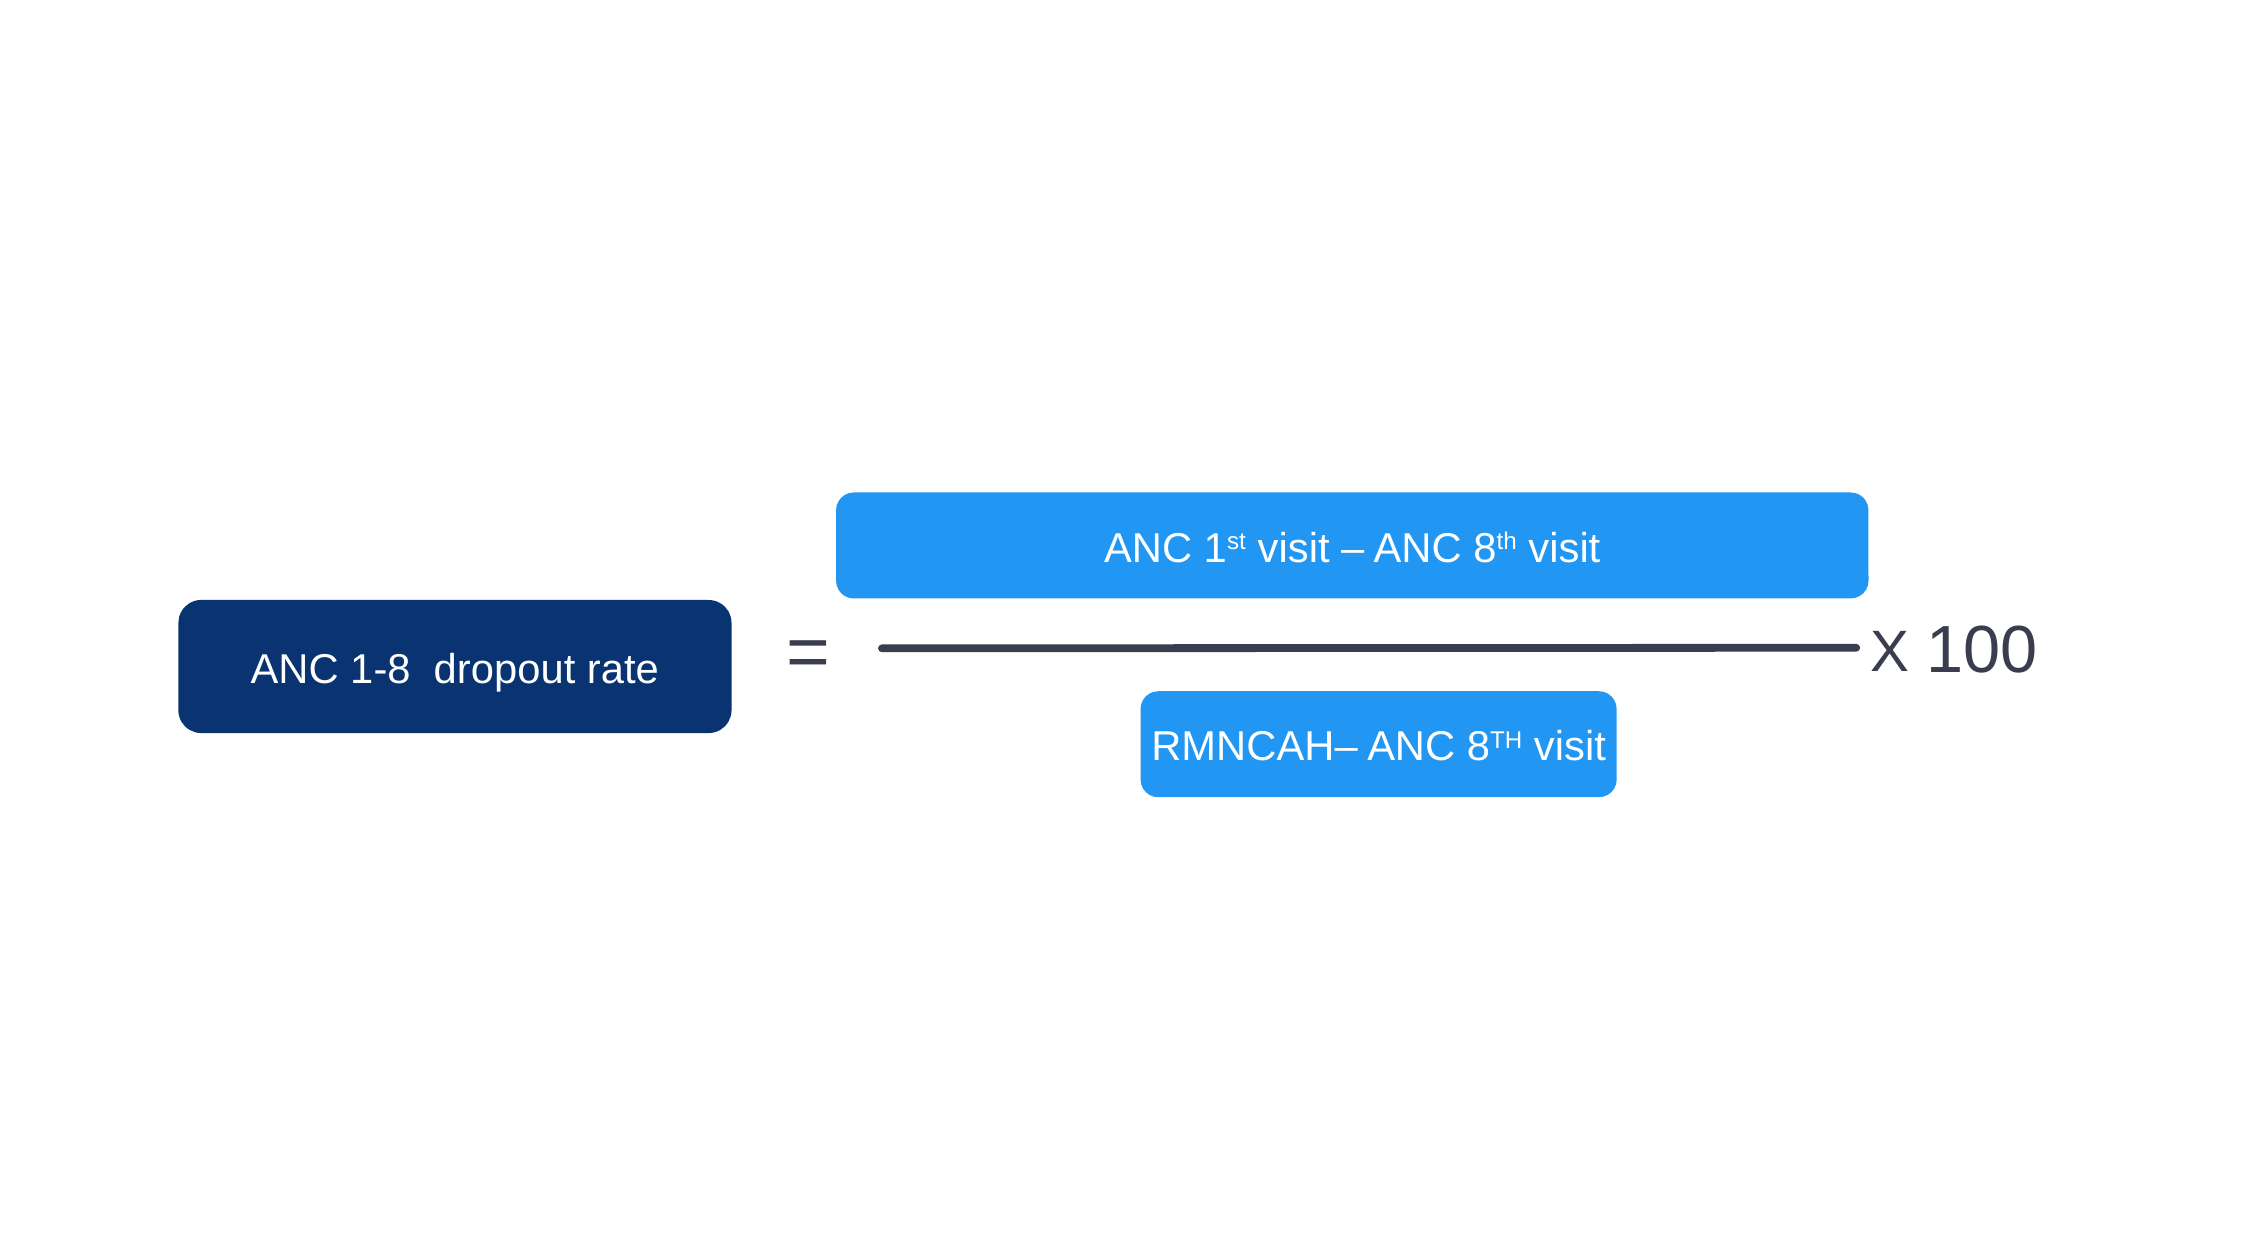

DONE
ANC 1st visit – ANC 8th visit
=
100
ANC 1-8  dropout rate
X
RMNCAH– ANC 8TH visit